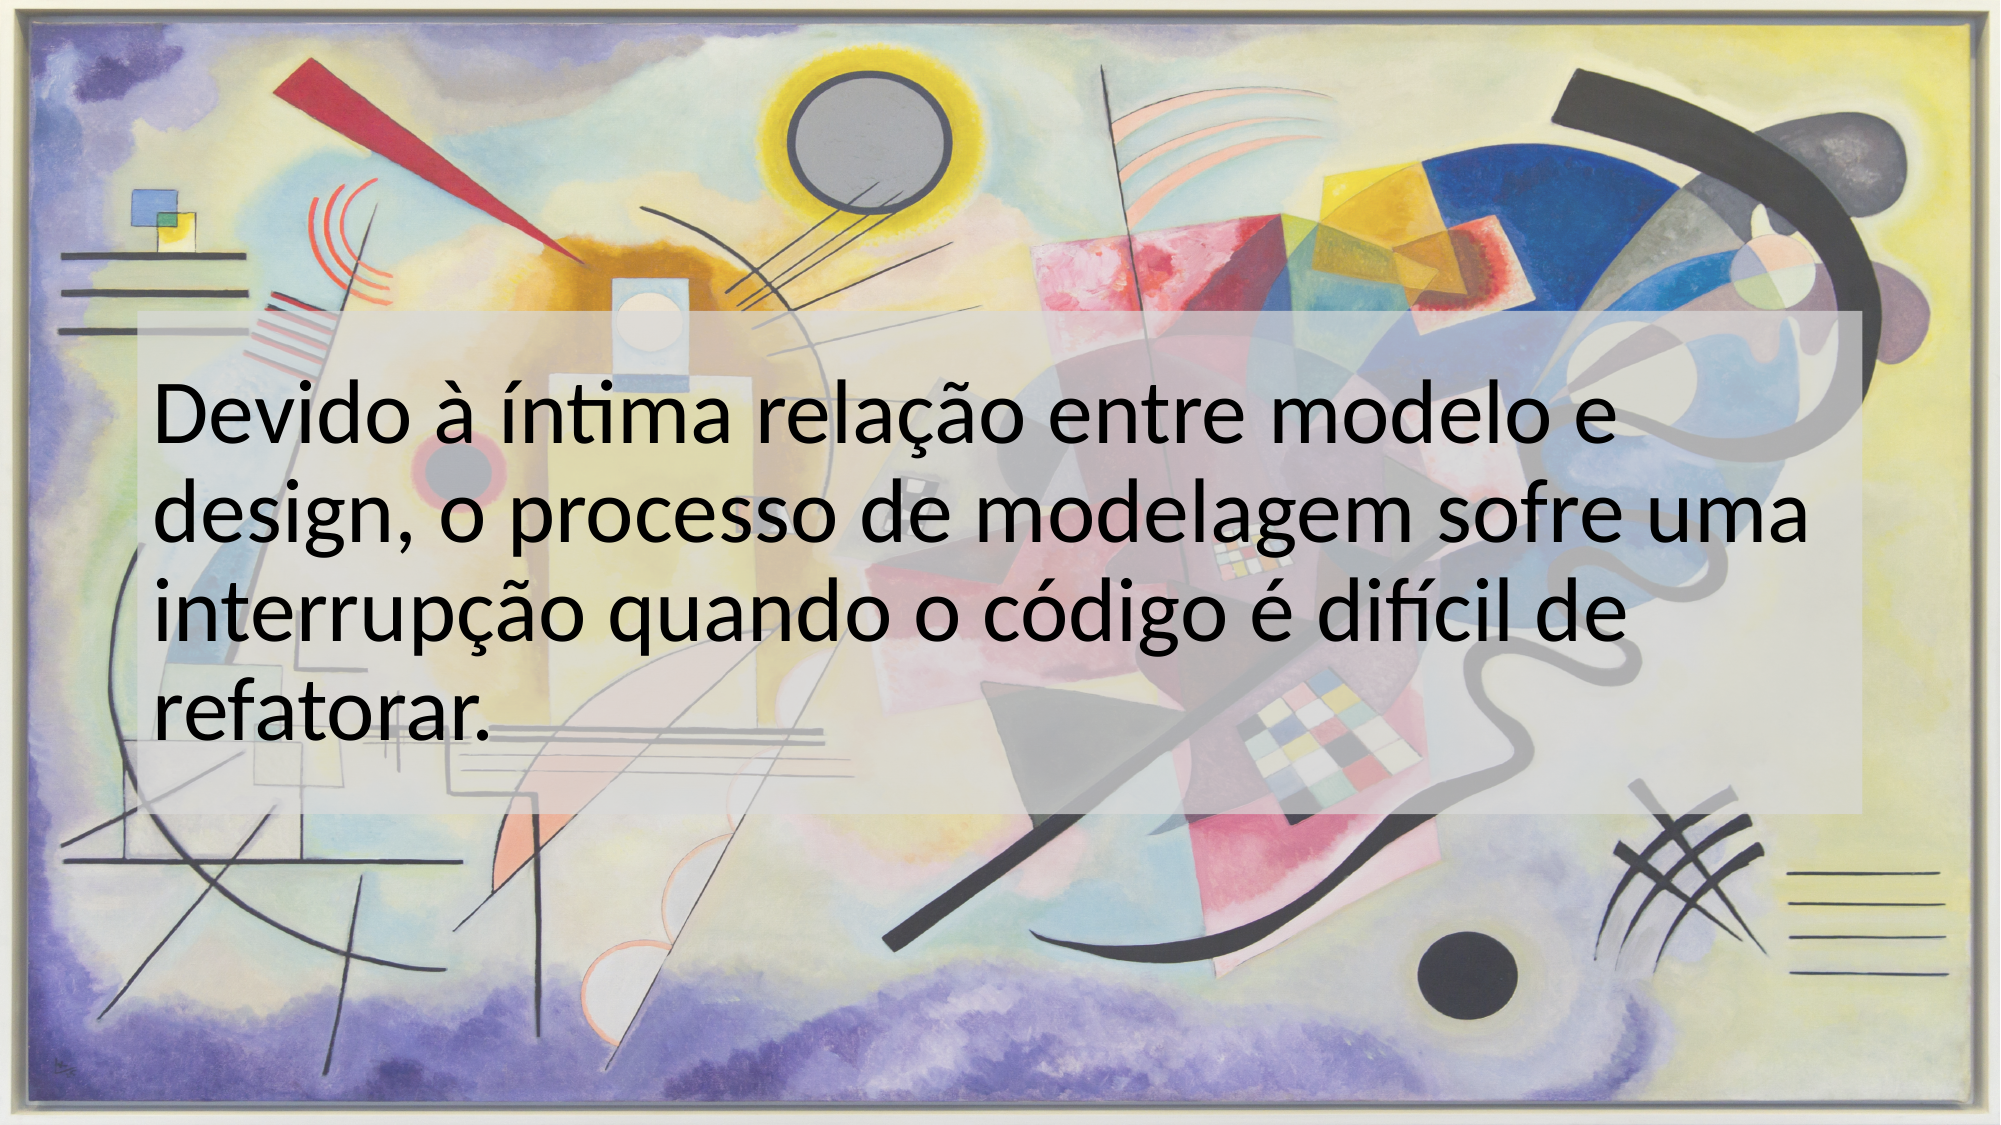

# Devido à íntima relação entre modelo e design, o processo de modelagem sofre uma interrupção quando o código é difícil de refatorar.